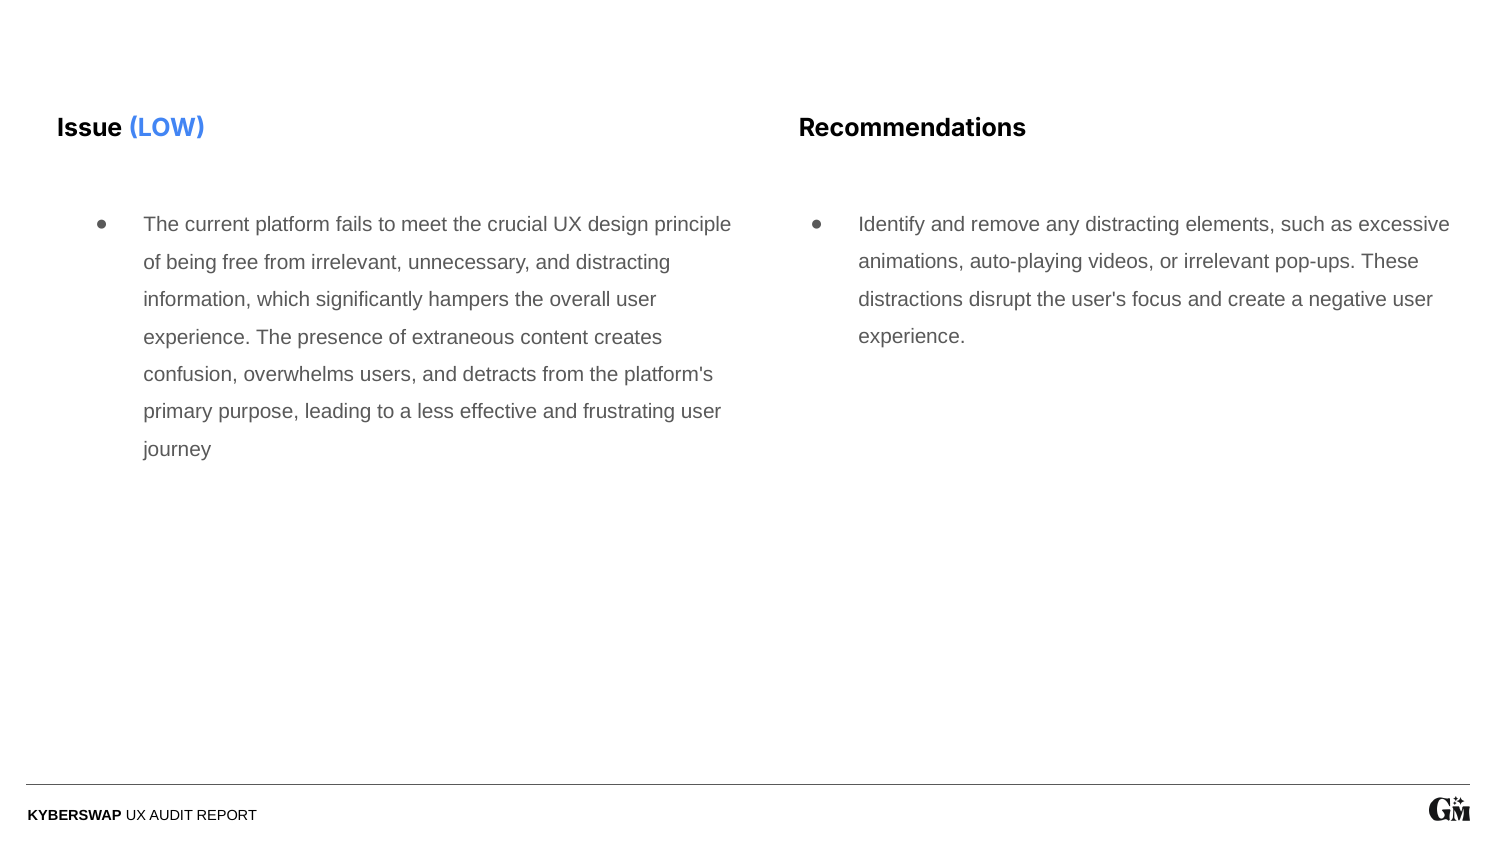

Recommendations
Issue (LOW)
Identify and remove any distracting elements, such as excessive animations, auto-playing videos, or irrelevant pop-ups. These distractions disrupt the user's focus and create a negative user experience.
The current platform fails to meet the crucial UX design principle of being free from irrelevant, unnecessary, and distracting information, which significantly hampers the overall user experience. The presence of extraneous content creates confusion, overwhelms users, and detracts from the platform's primary purpose, leading to a less effective and frustrating user journey